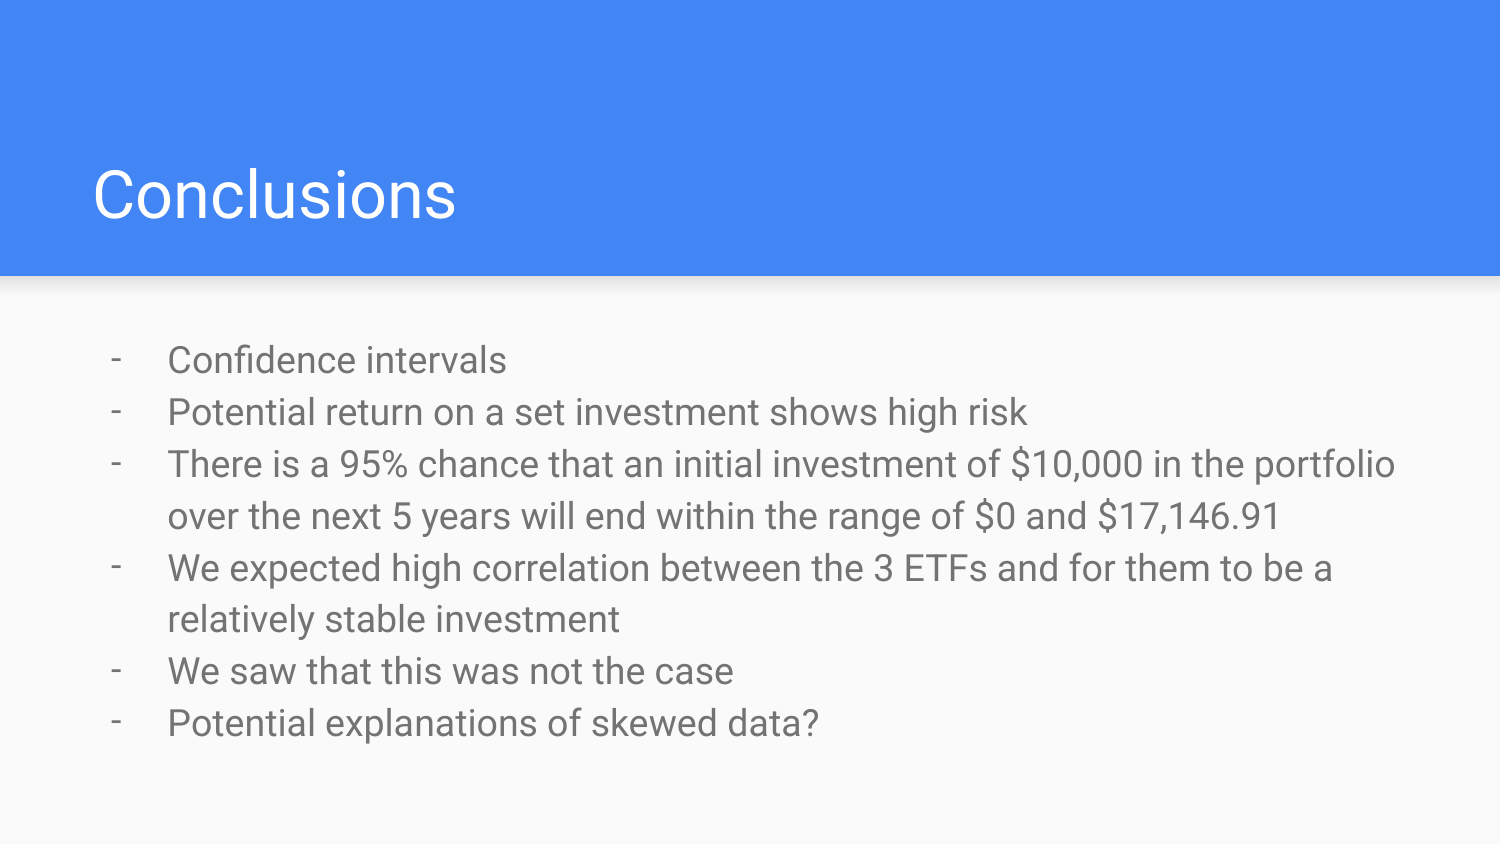

# Conclusions
Confidence intervals
Potential return on a set investment shows high risk
There is a 95% chance that an initial investment of $10,000 in the portfolio over the next 5 years will end within the range of $0 and $17,146.91
We expected high correlation between the 3 ETFs and for them to be a relatively stable investment
We saw that this was not the case
Potential explanations of skewed data?